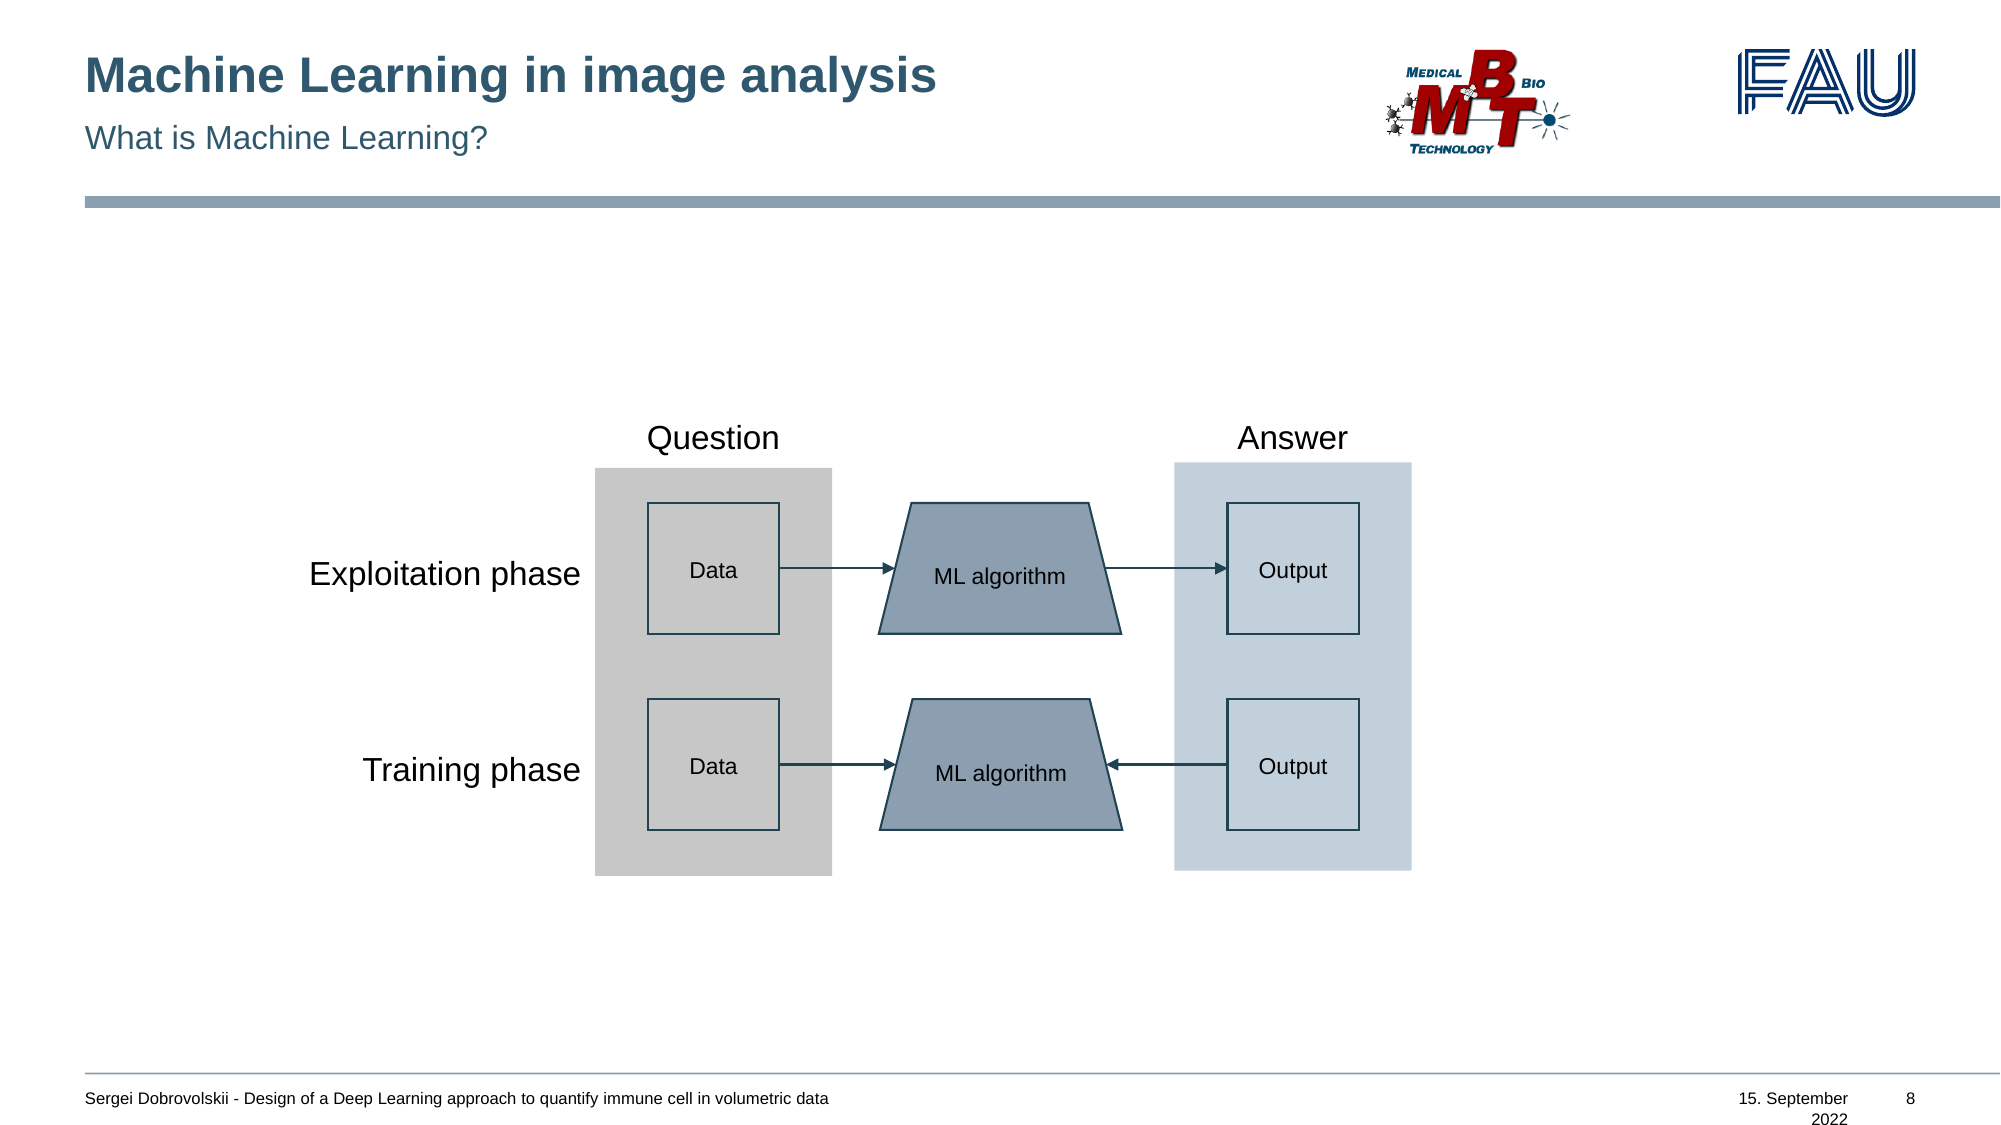

# Machine Learning in image analysis
What is Machine Learning?
Question
Answer
Data
ML algorithm
Output
Exploitation phase
Data
ML algorithm
Output
Training phase

Sergei Dobrovolskii - Design of a Deep Learning approach to quantify immune cell in volumetric data
15. September 2022
8